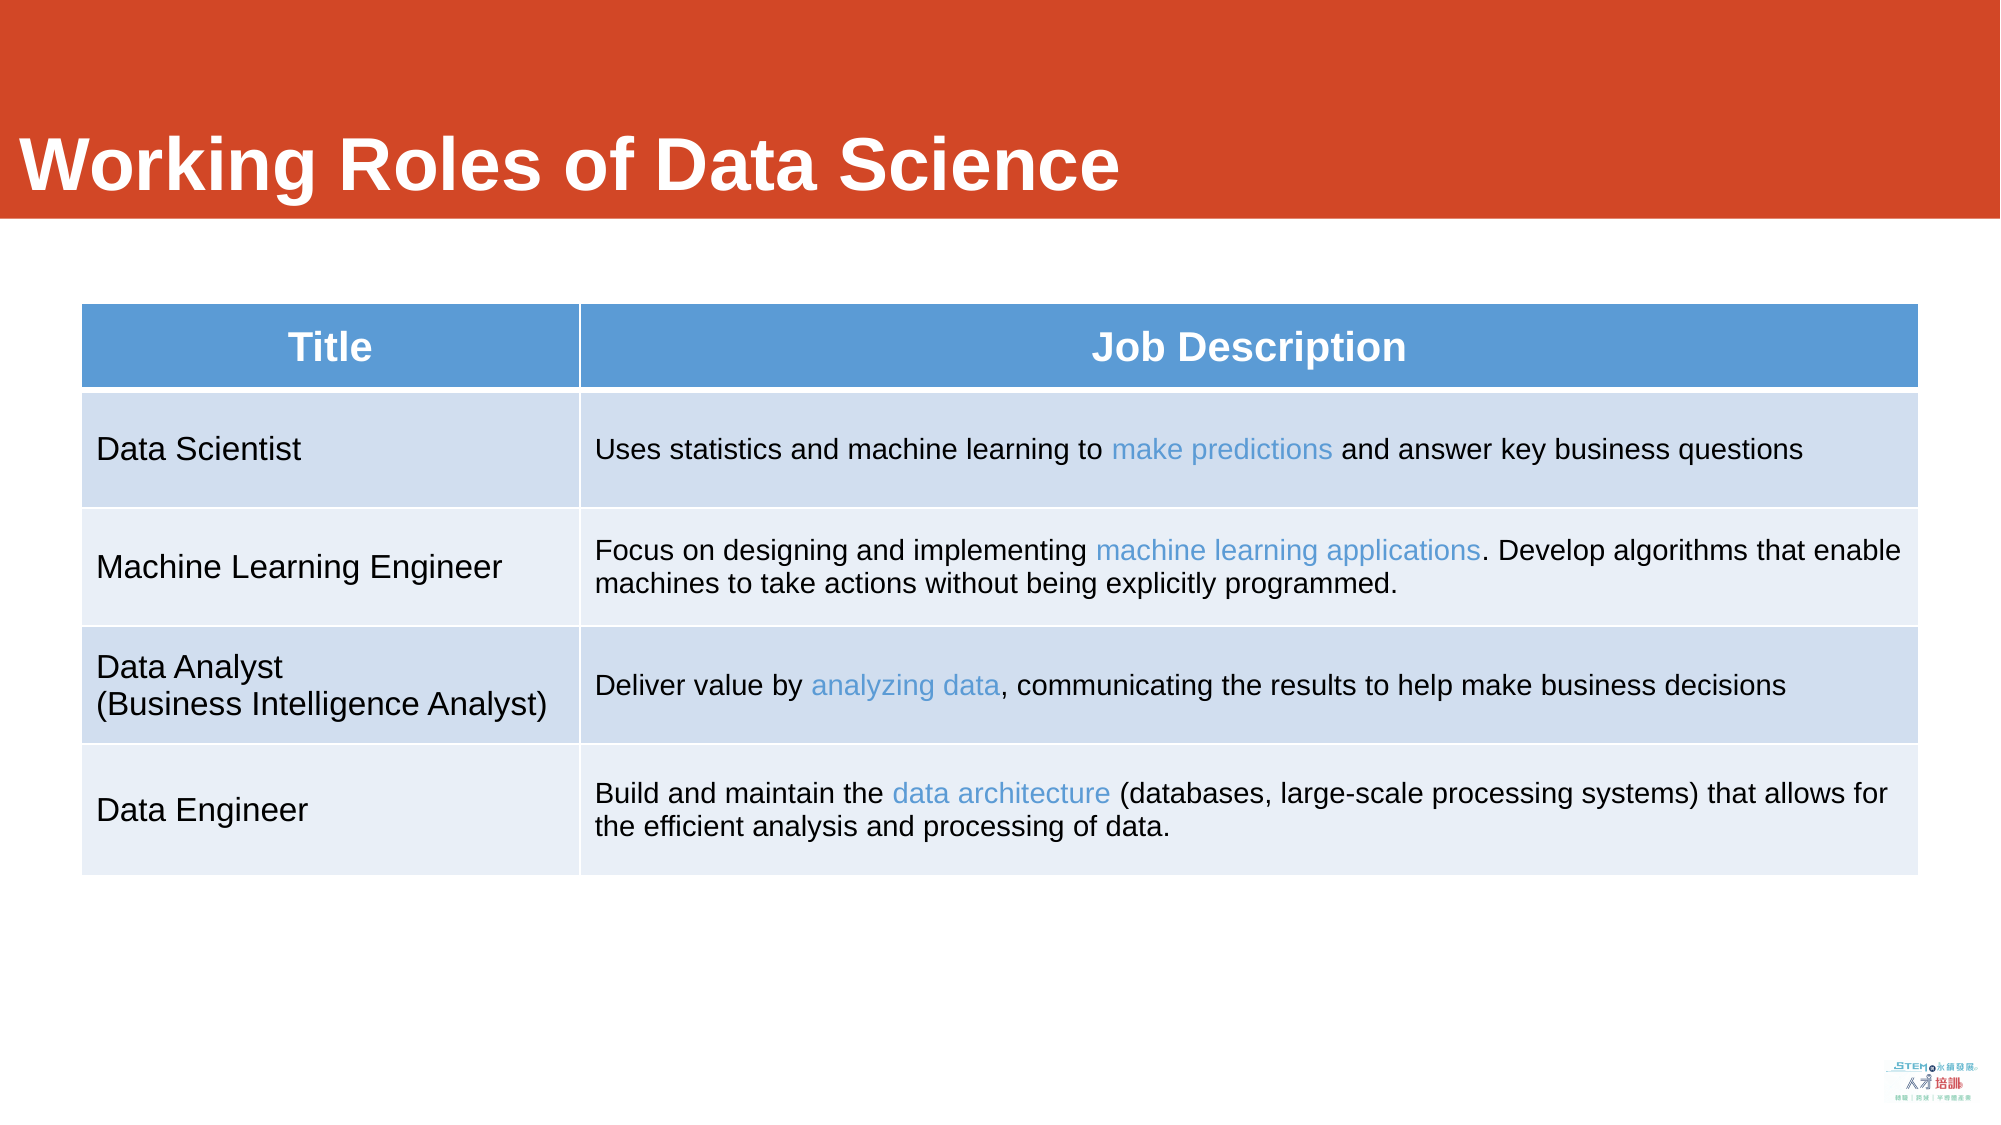

# Working Roles of Data Science
| Title | Job Description |
| --- | --- |
| Data Scientist | Uses statistics and machine learning to make predictions and answer key business questions |
| Machine Learning Engineer | Focus on designing and implementing machine learning applications. Develop algorithms that enable machines to take actions without being explicitly programmed. |
| Data Analyst (Business Intelligence Analyst) | Deliver value by analyzing data, communicating the results to help make business decisions |
| Data Engineer | Build and maintain the data architecture (databases, large-scale processing systems) that allows for the efficient analysis and processing of data. |